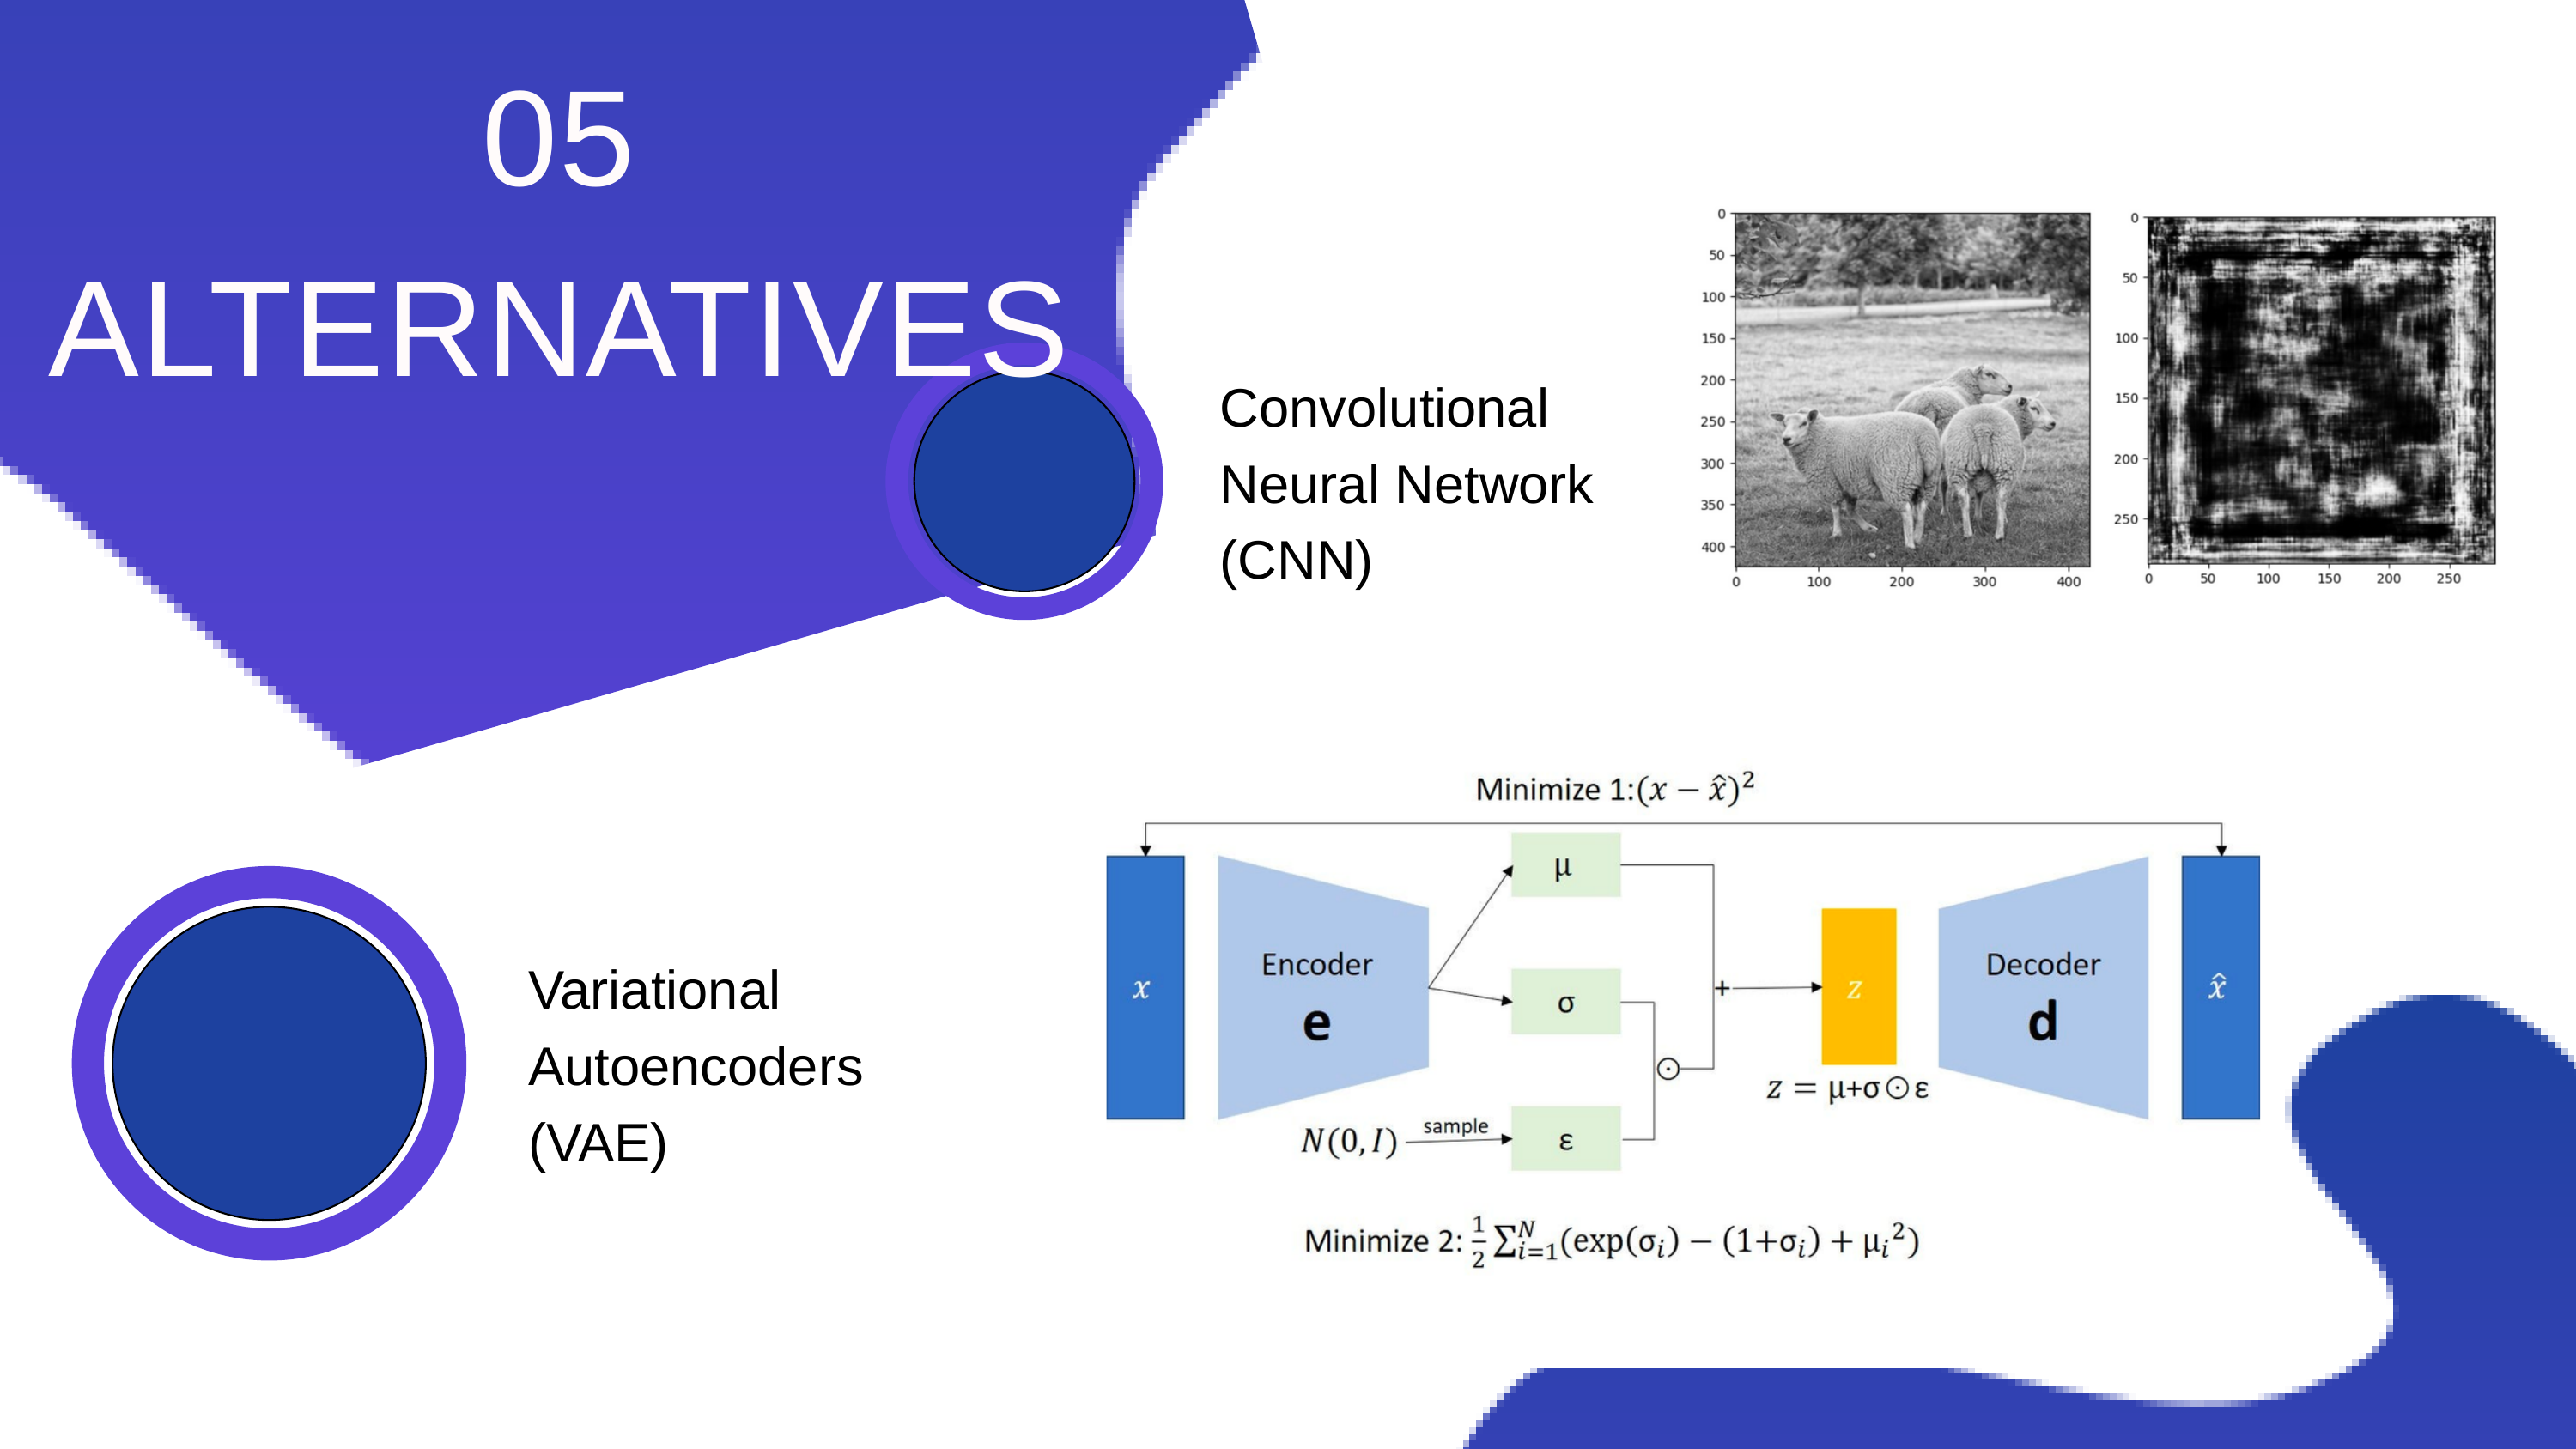

05 ALTERNATIVES

Convolutional Neural Network (CNN)

Variational Autoencoders (VAE)